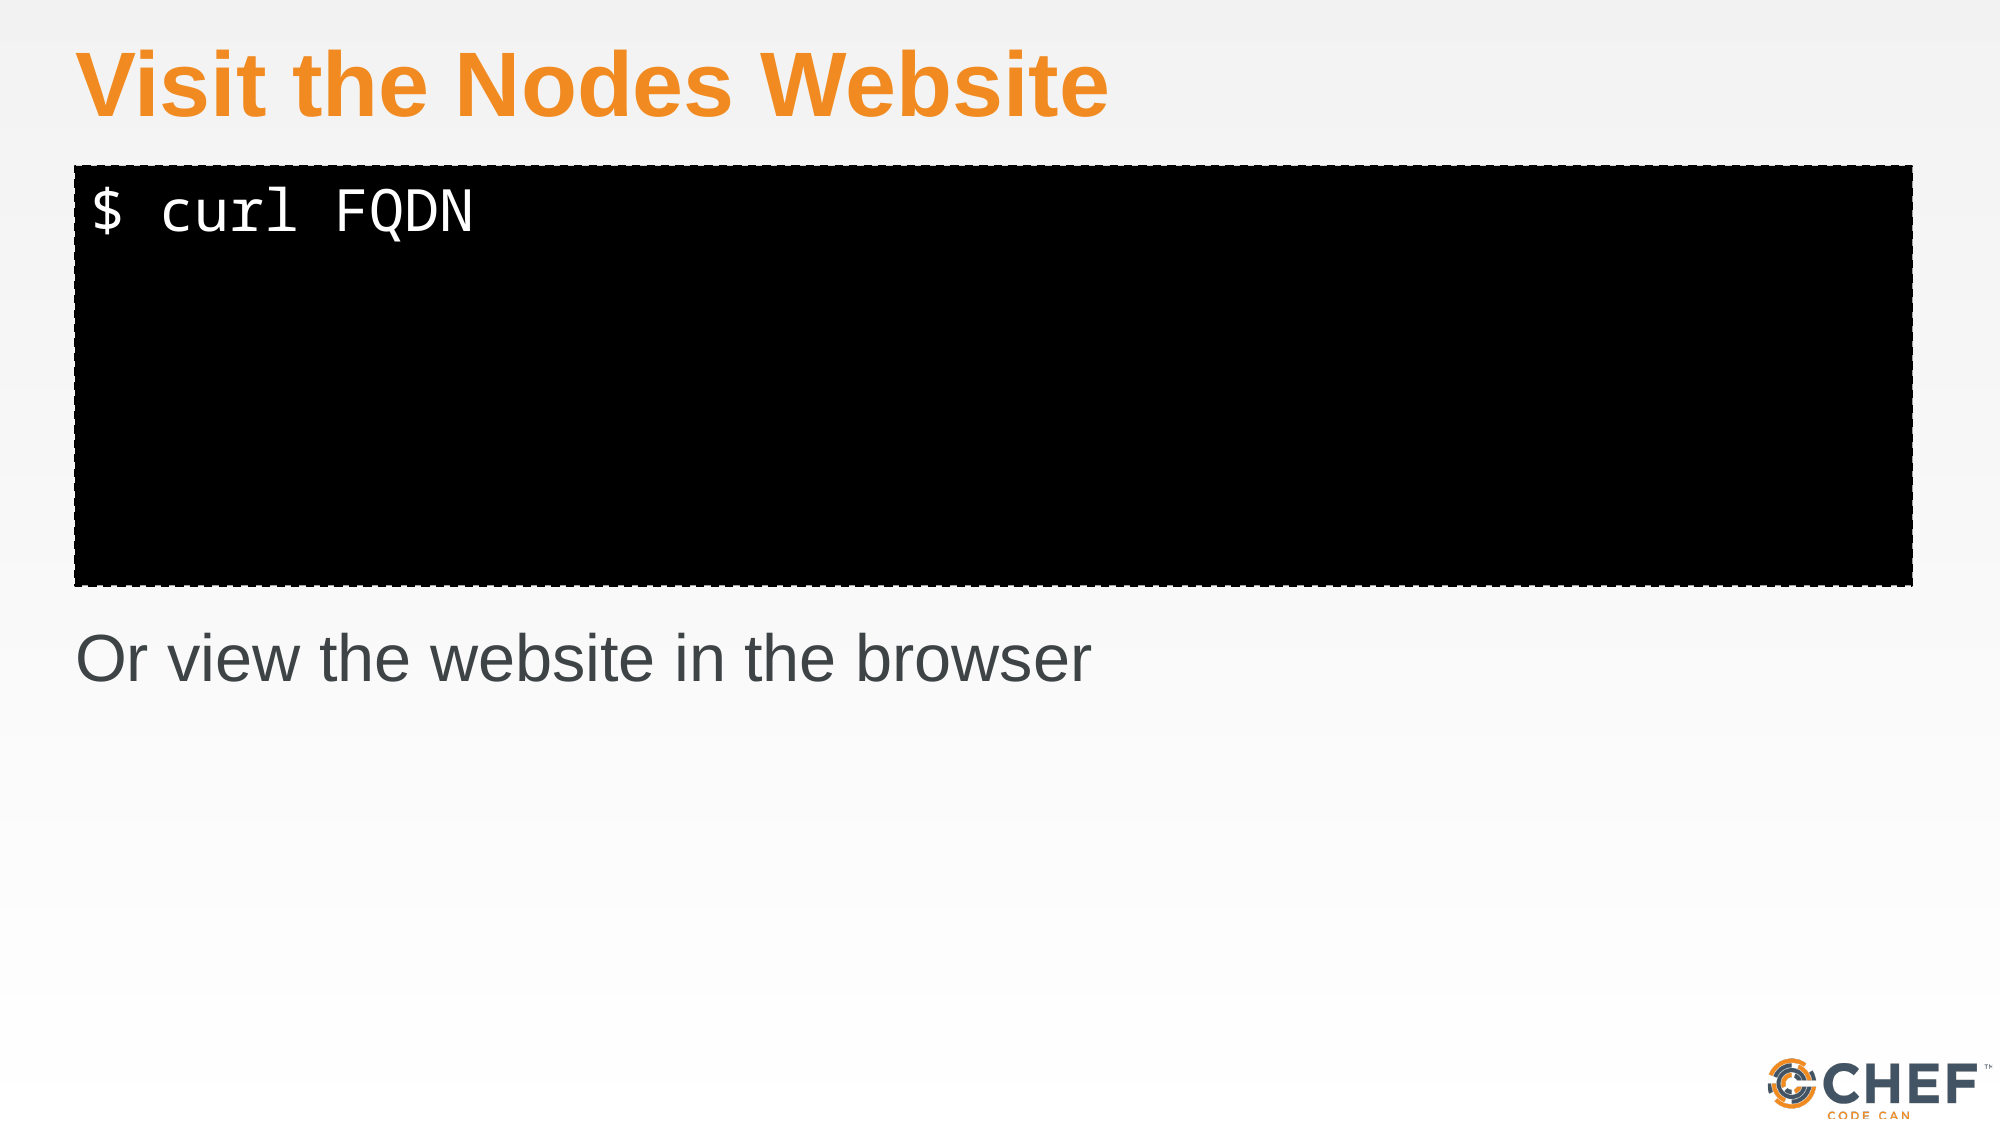

# Visit the Nodes Website
$ curl FQDN
Or view the website in the browser